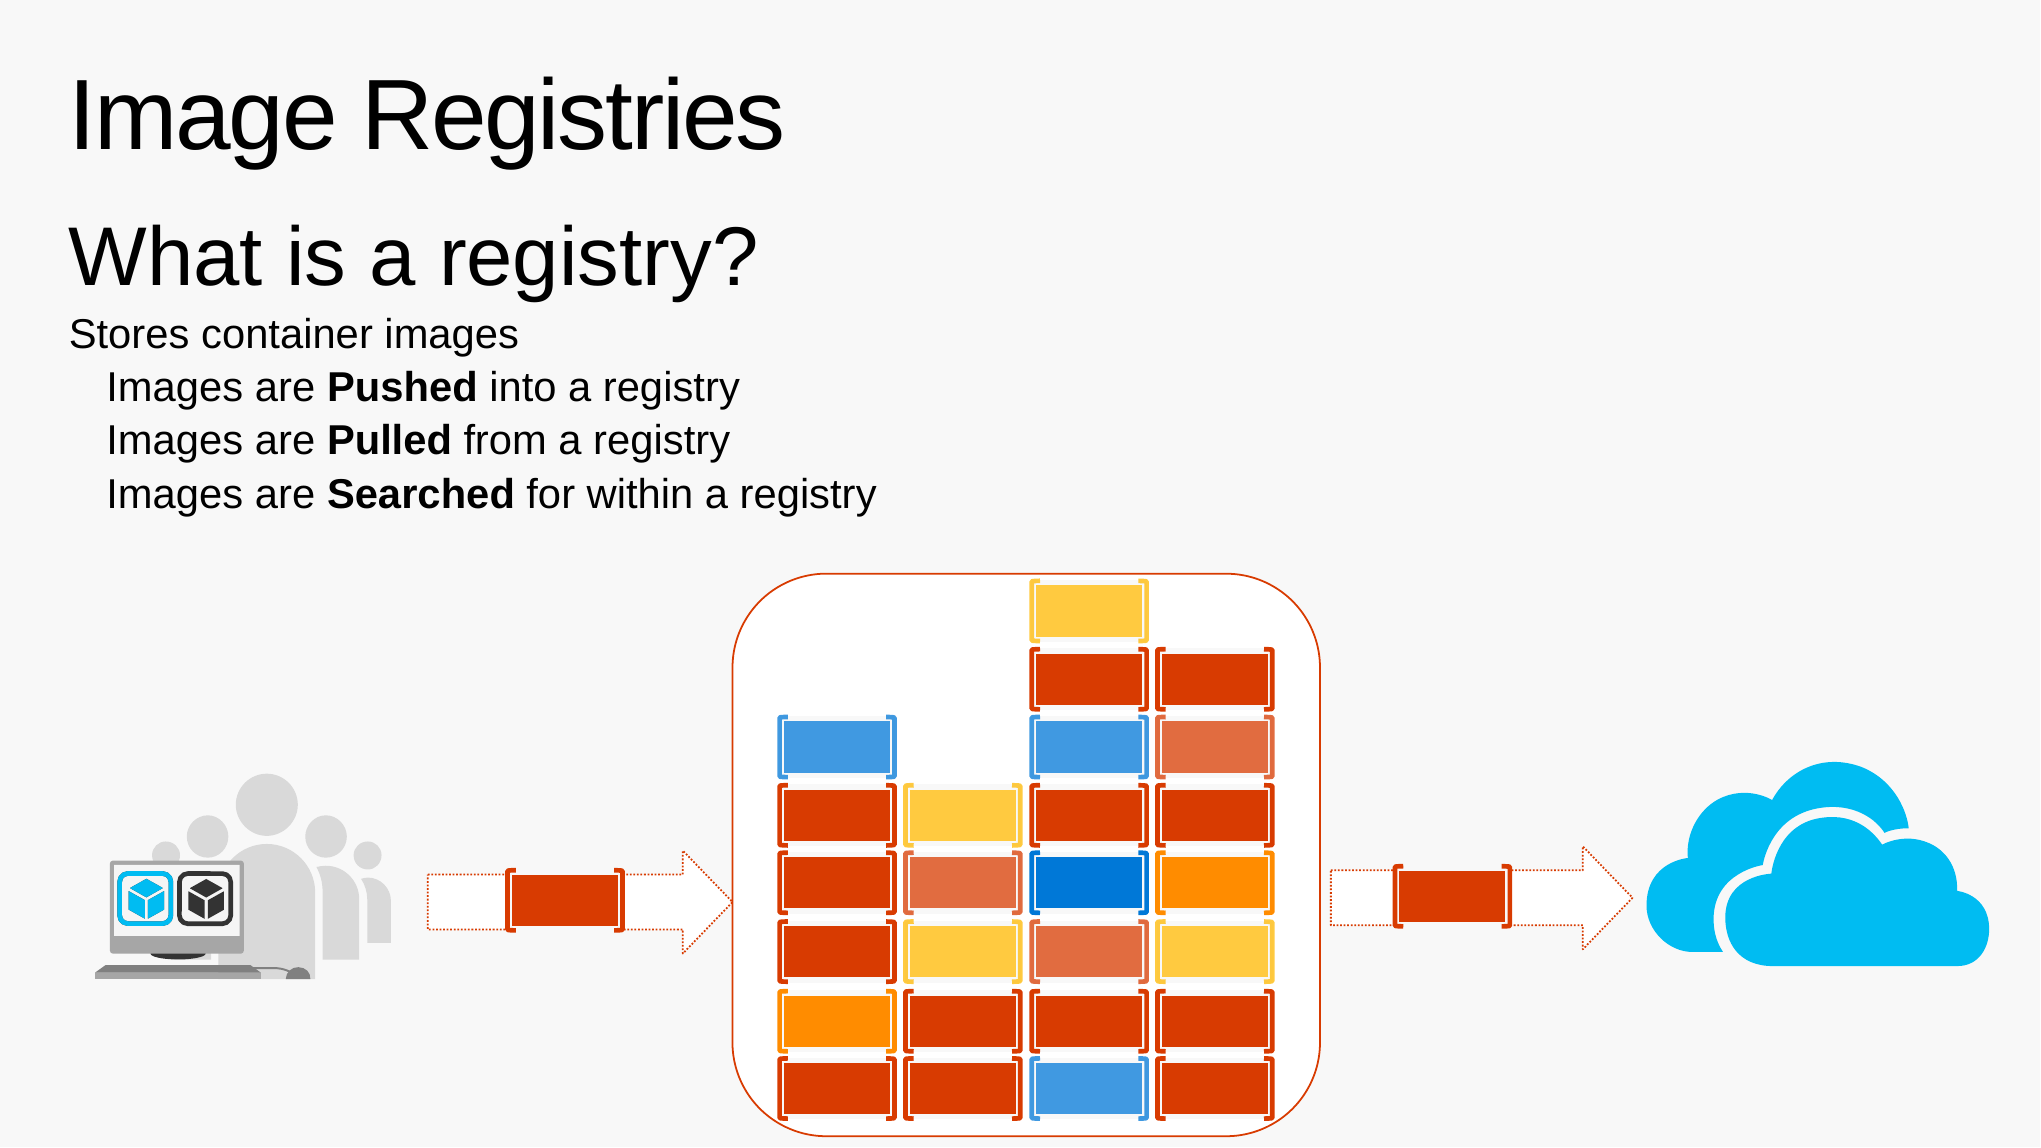

# Image Registries
What is a registry?
Stores container images
Images are Pushed into a registry
Images are Pulled from a registry
Images are Searched for within a registry